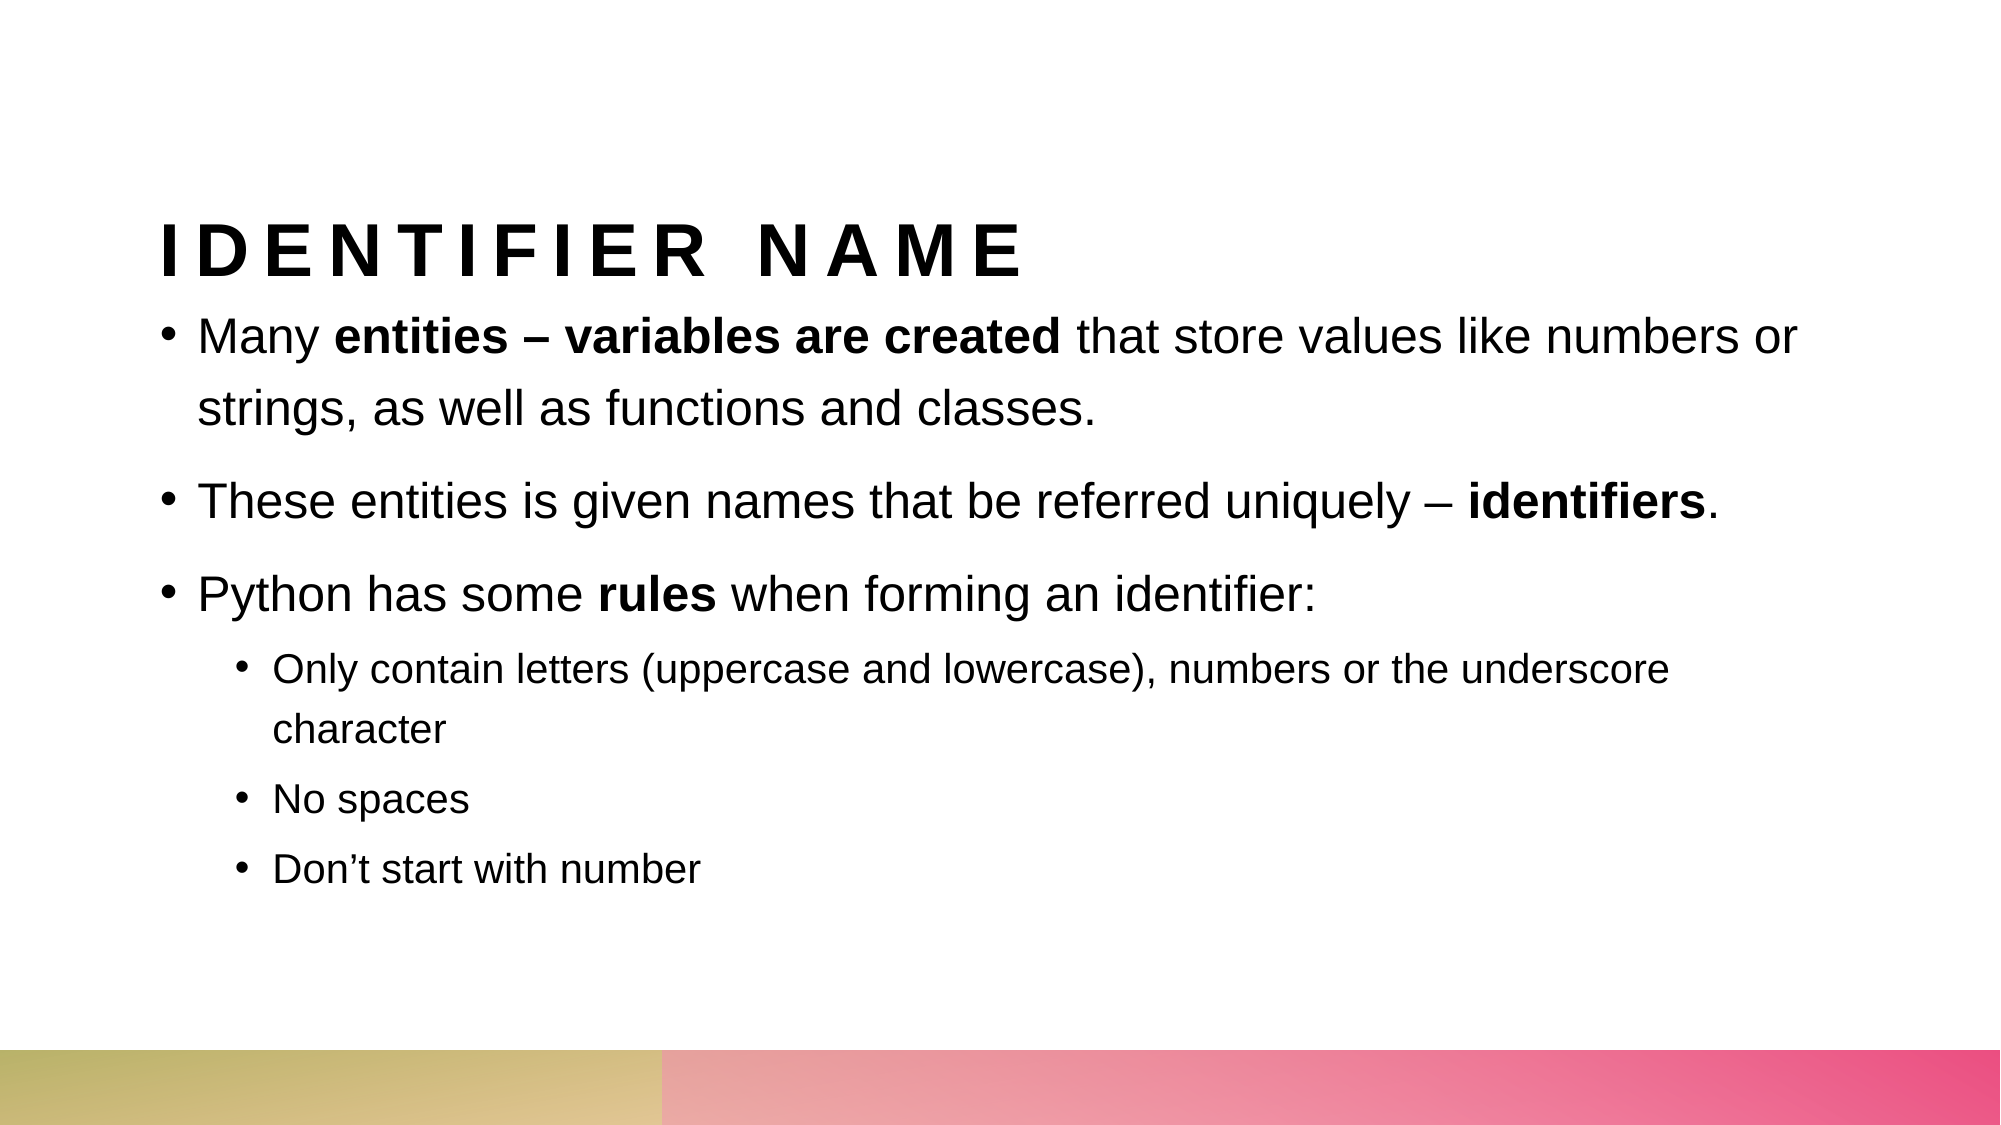

# Identifier name
Many entities – variables are created that store values like numbers or strings, as well as functions and classes.
These entities is given names that be referred uniquely – identifiers.
Python has some rules when forming an identifier:
Only contain letters (uppercase and lowercase), numbers or the underscore character
No spaces
Don’t start with number